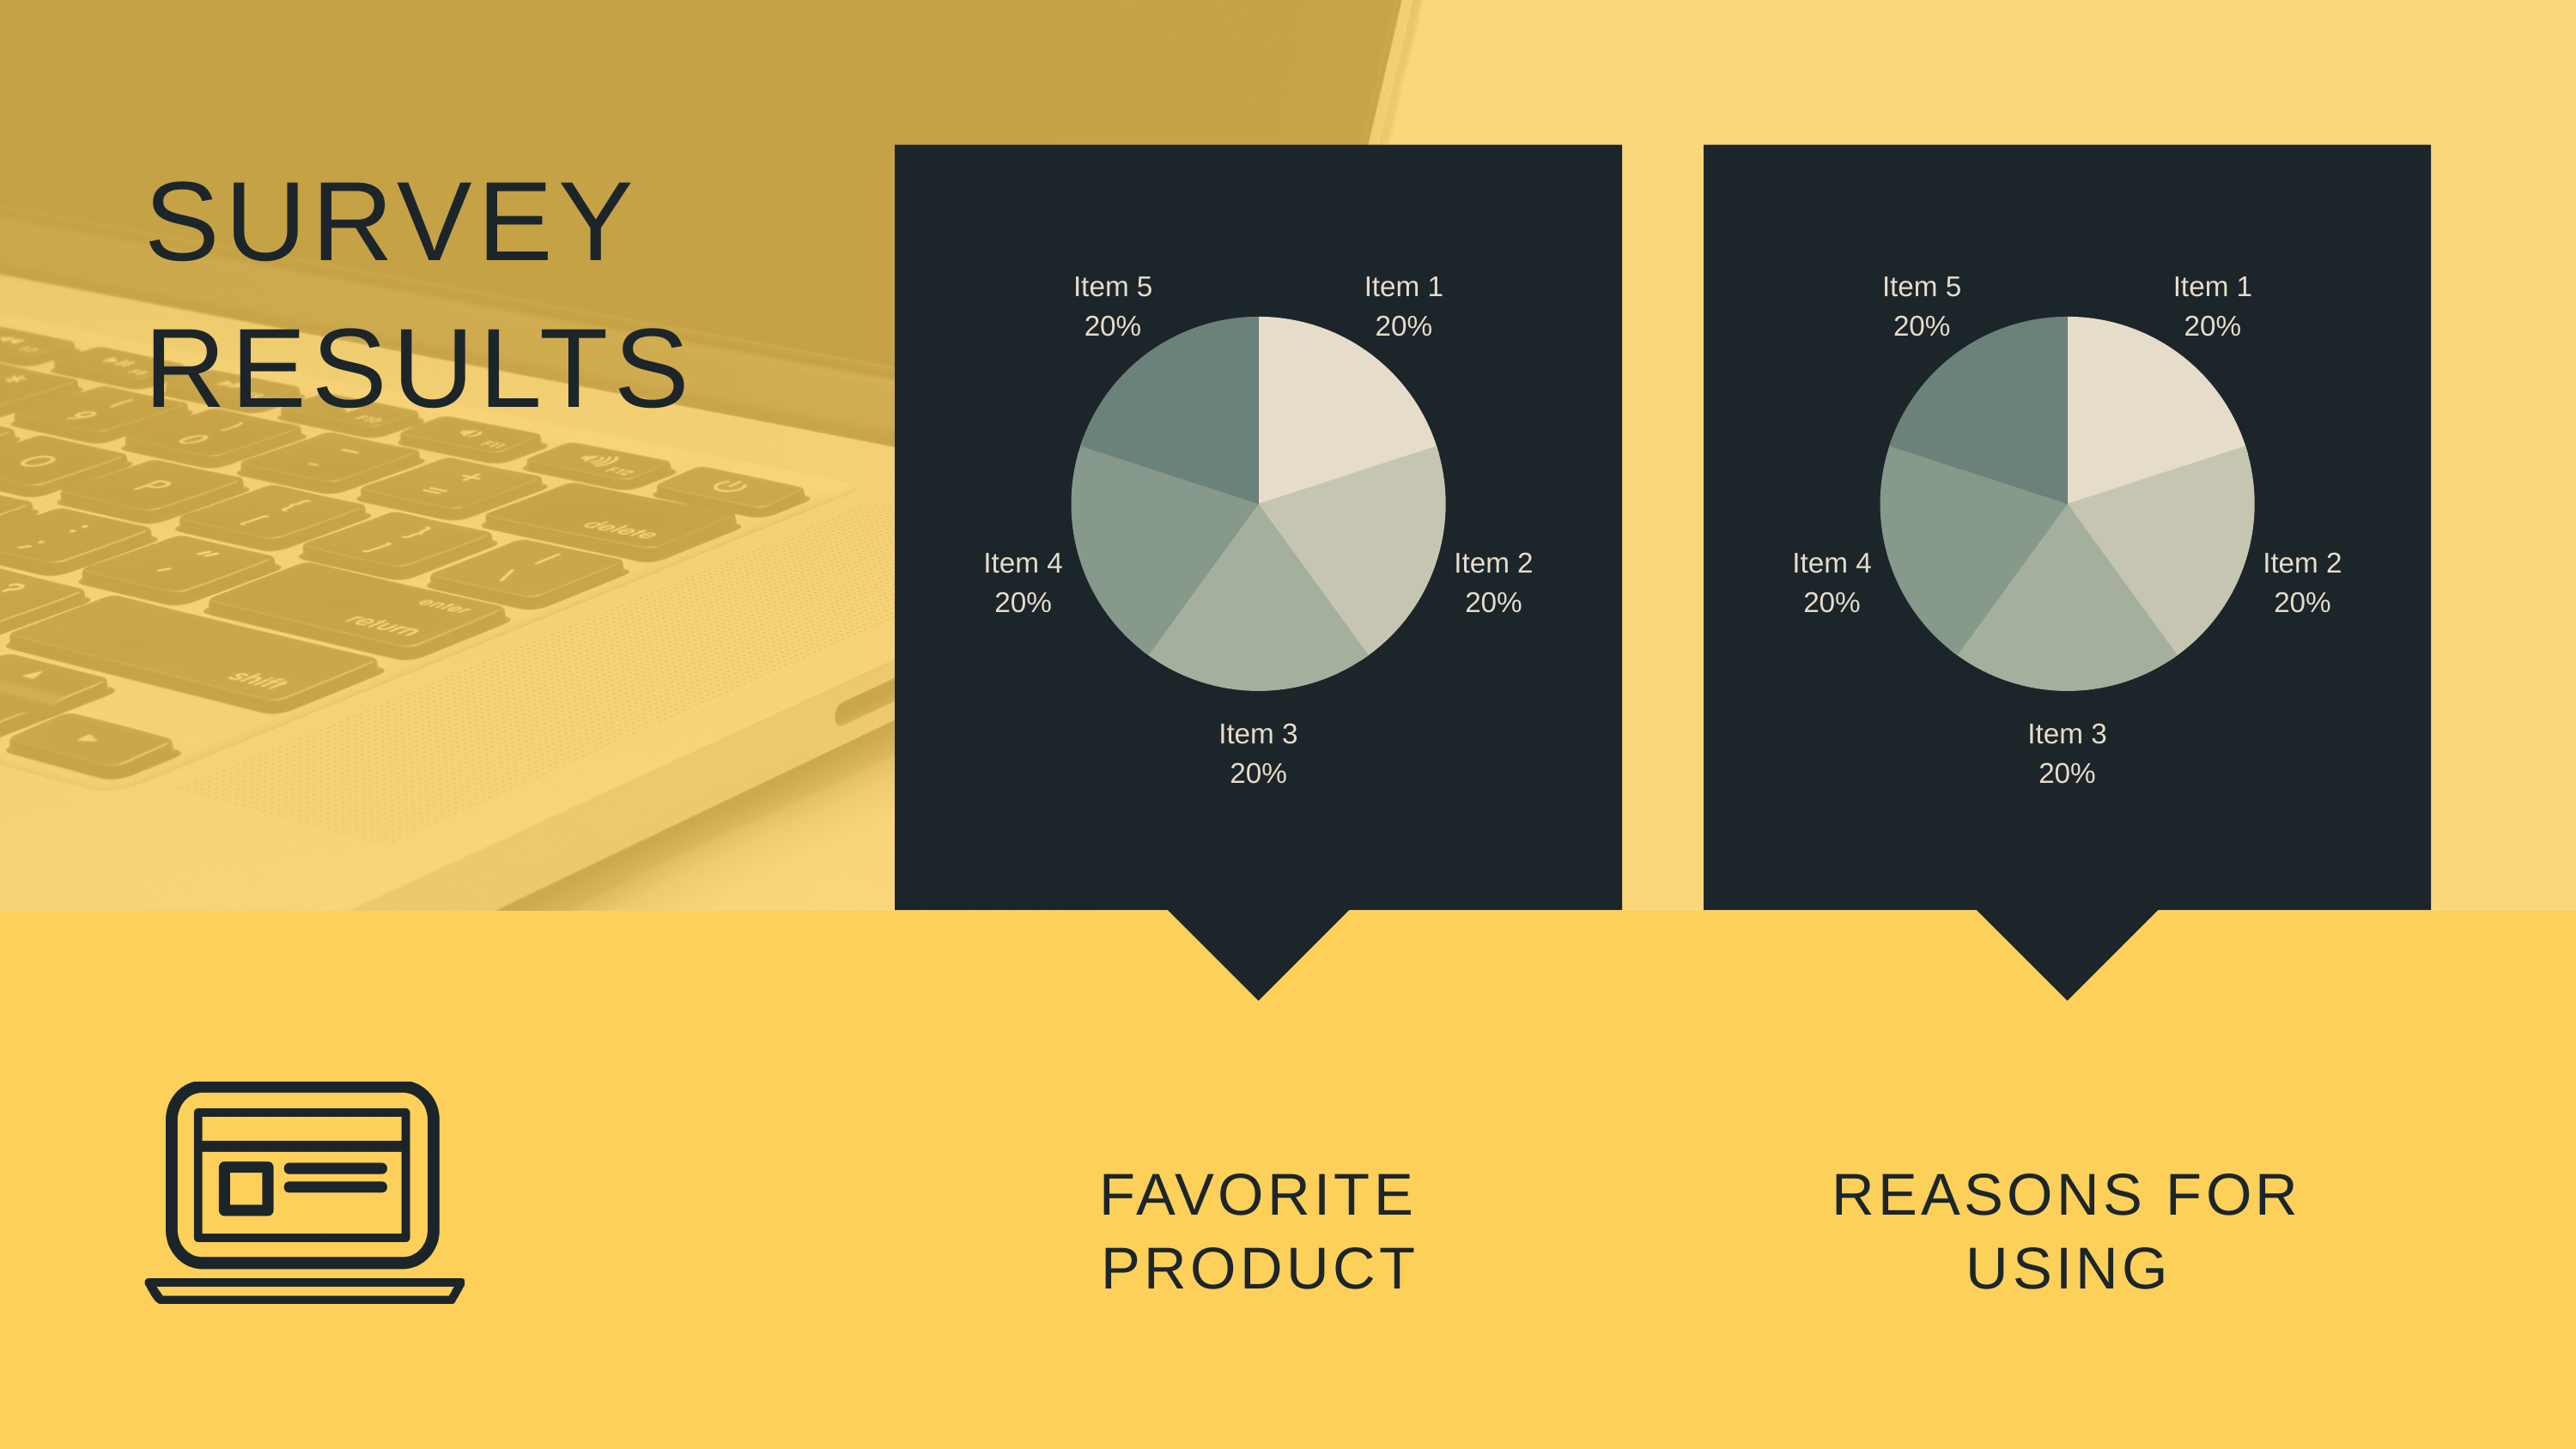

SURVEY RESULTS

Item 5
20%
Item 1
20%

Item 4
20%
Item 2
20%
Item 3
20%
Item 5
20%
Item 1
20%

Item 4
20%
Item 2
20%
Item 3
20%

FAVORITE PRODUCT
REASONS FOR USING